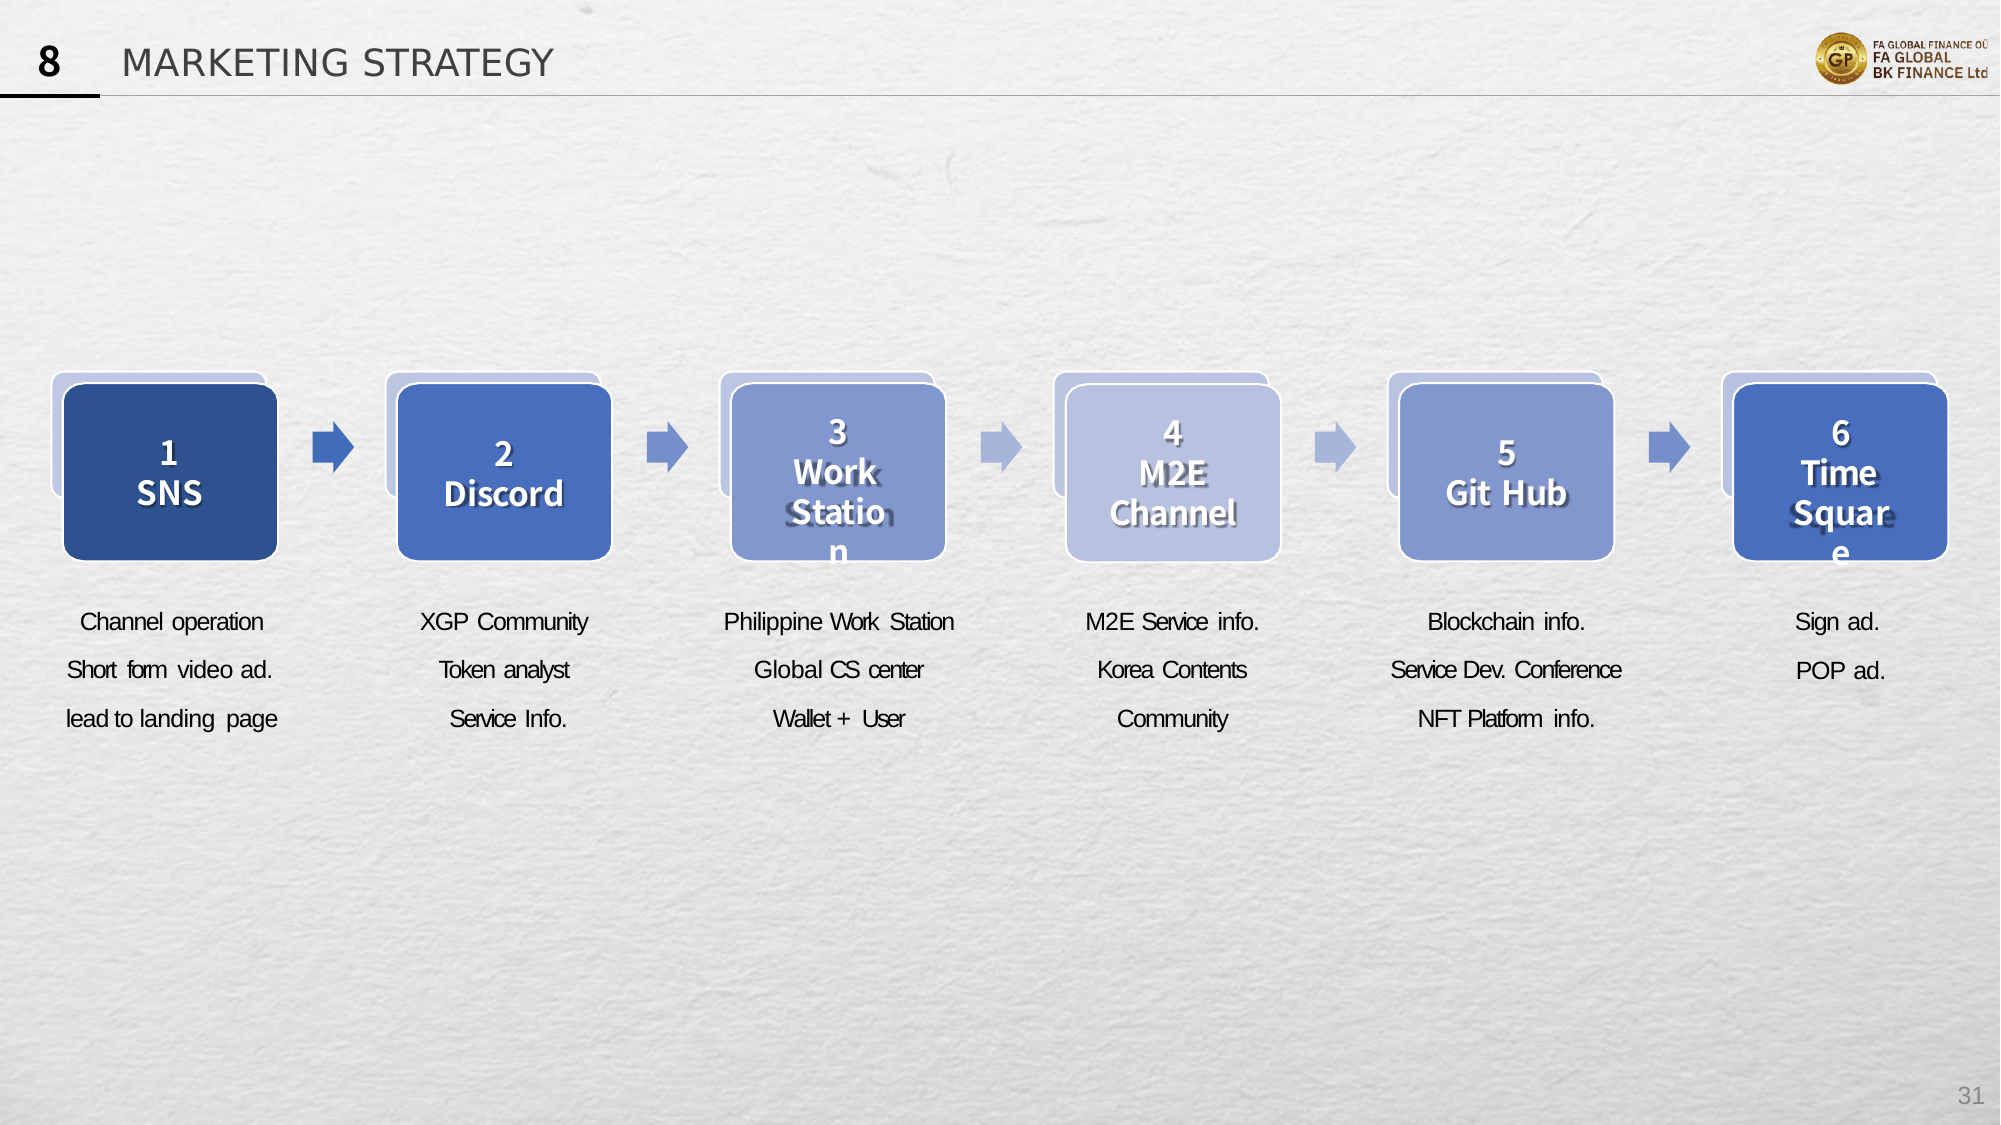

# 8	MARKETING STRATEGY

3
Work  Station
4
M2E
Channel
6
Time  Square

1
SNS
5
Git Hub
2
Discord
Channel operation
Short  form video ad.
lead to landing page
XGP Community
Token analyst
Service Info.
Philippine Work Station
Global CS center
Wallet + User
M2E Service info.
Korea Contents
Community
Blockchain info.
Service Dev. Conference
NFT Platform info.
Sign ad.
POP ad.
31